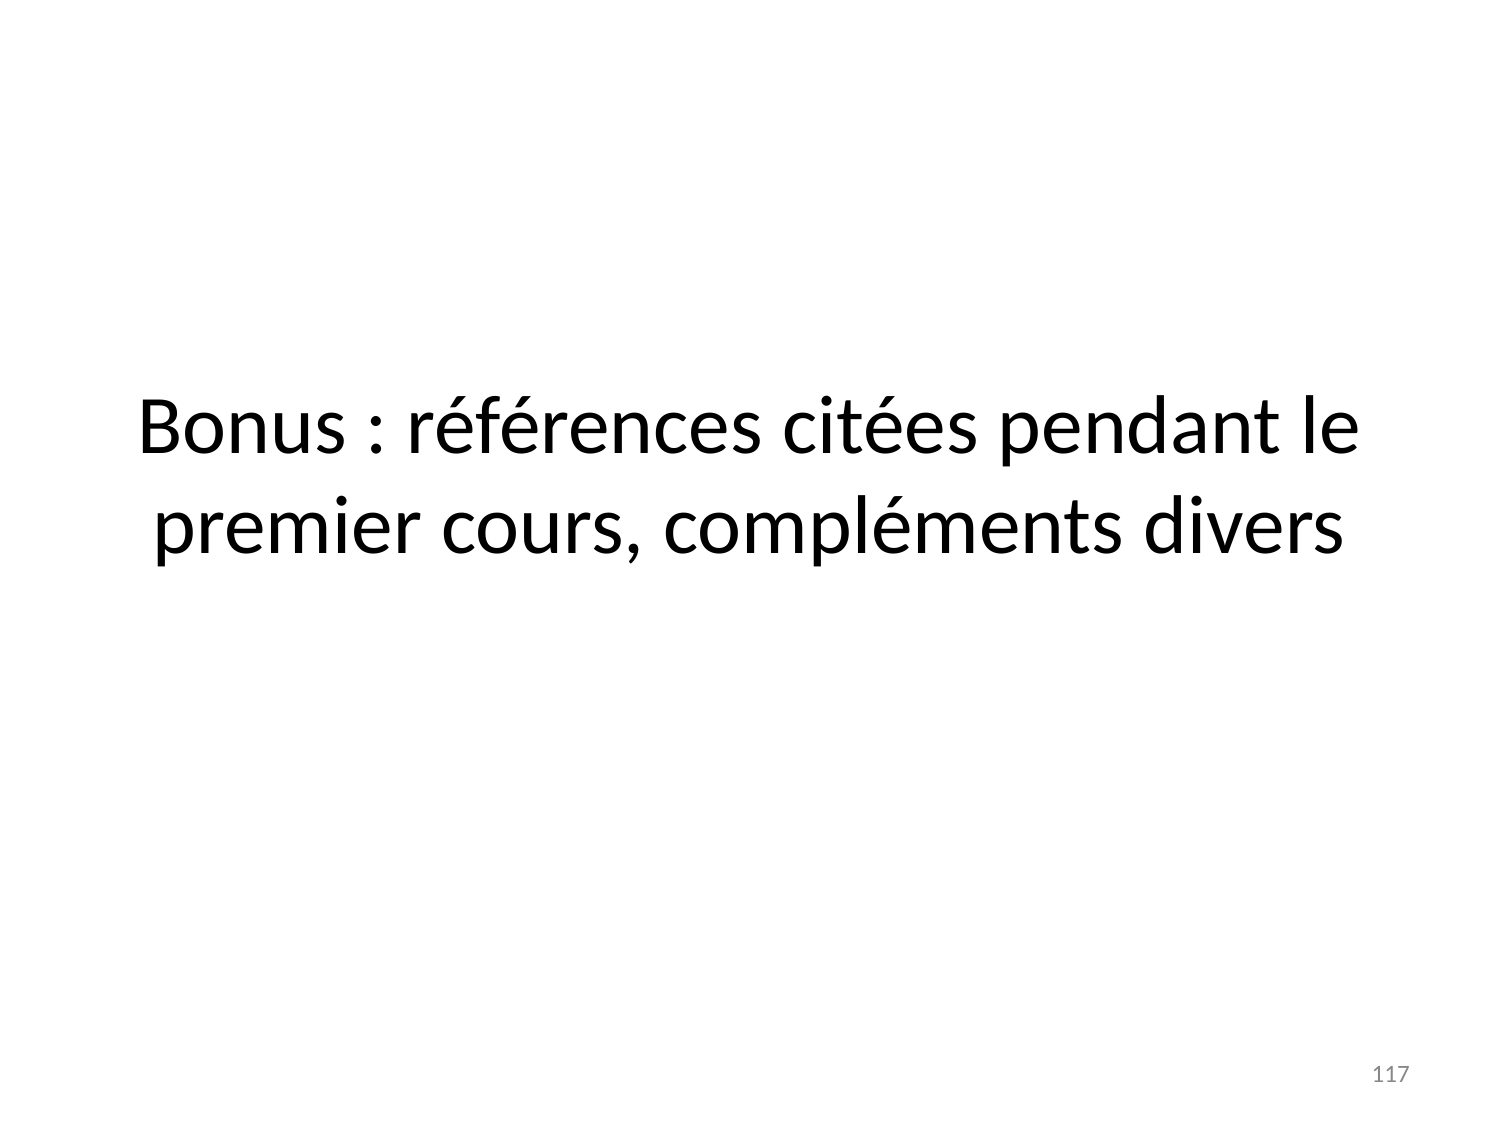

# Bonus : références citées pendant le premier cours, compléments divers
117